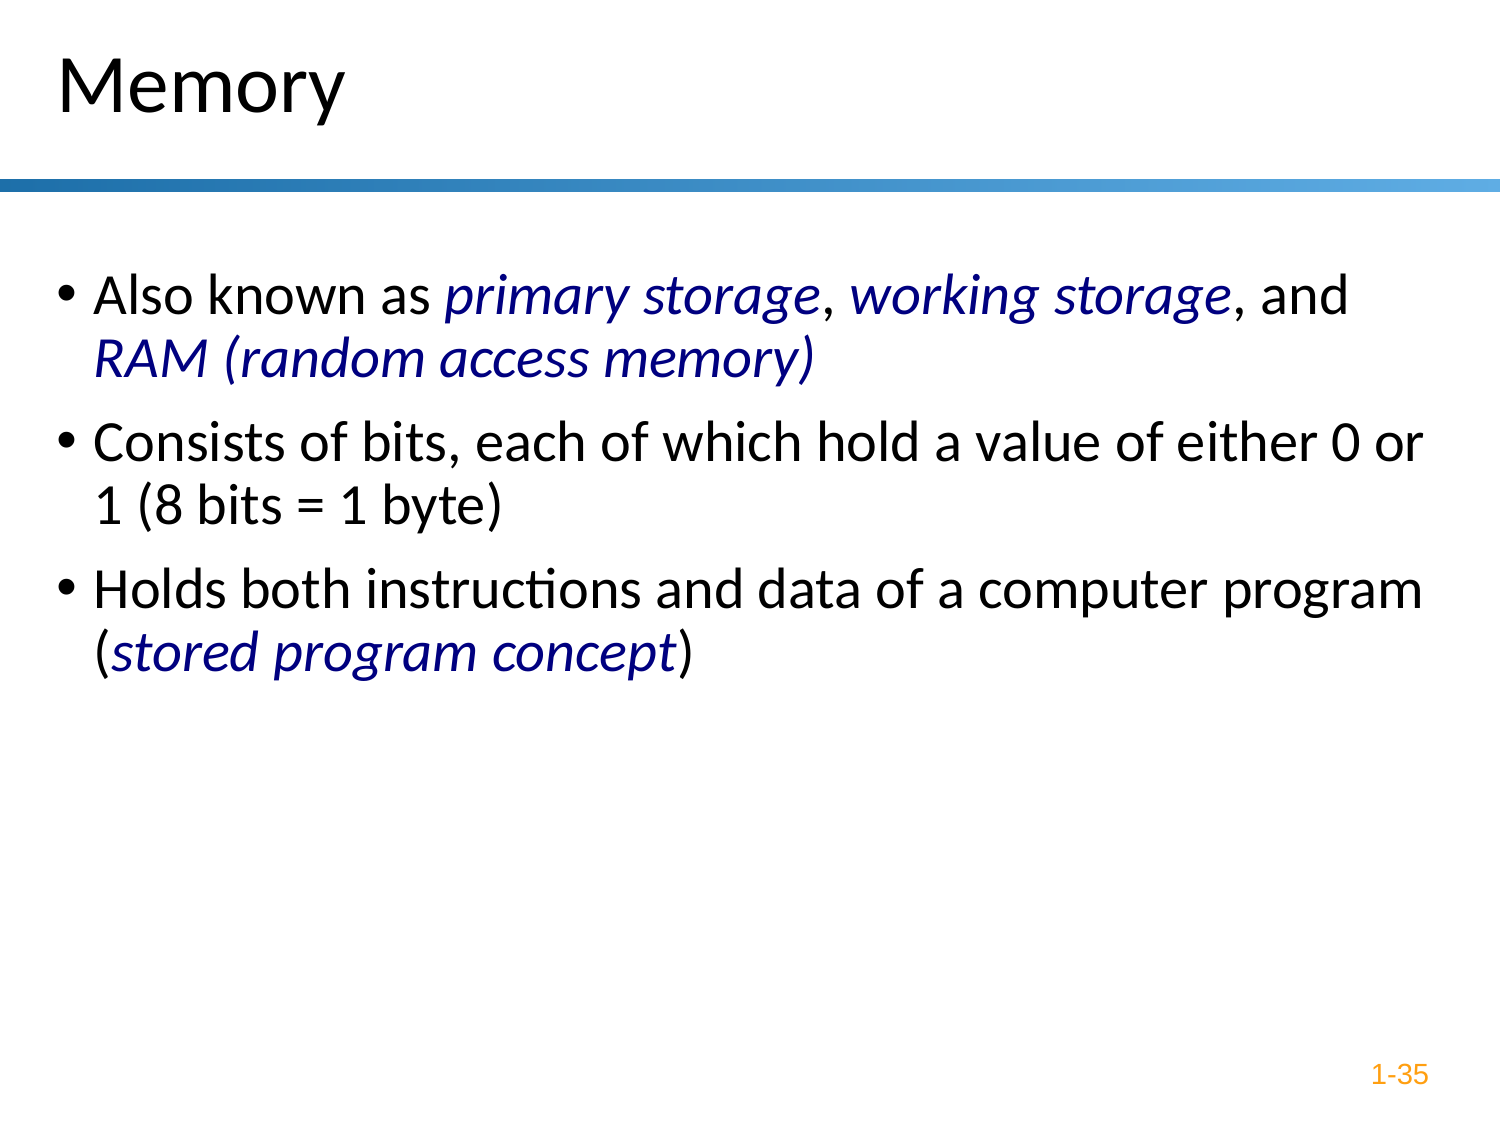

# Memory
Also known as primary storage, working storage, and RAM (random access memory)
Consists of bits, each of which hold a value of either 0 or 1 (8 bits = 1 byte)
Holds both instructions and data of a computer program (stored program concept)
1-35